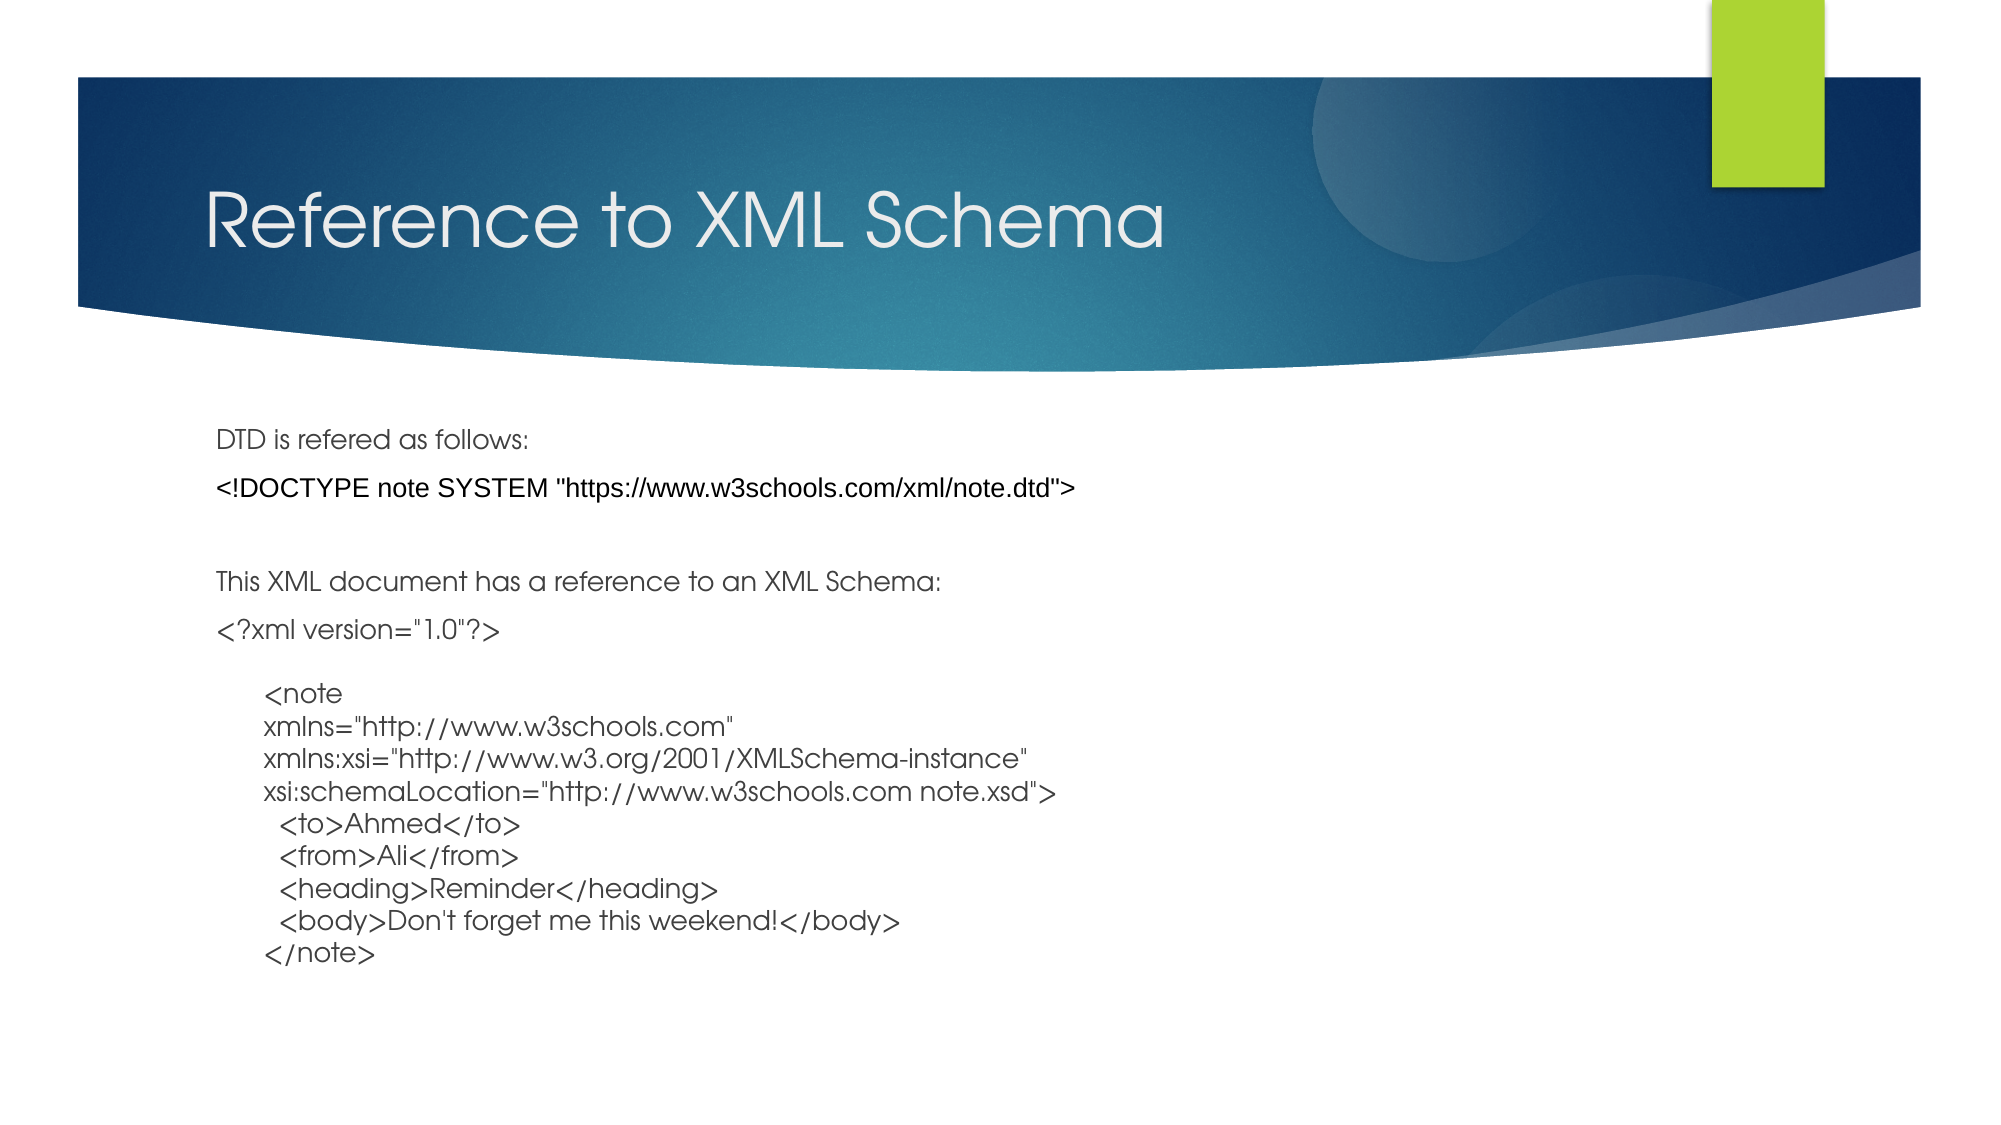

Reference to XML Schema
DTD is refered as follows:
<!DOCTYPE note SYSTEM "https://www.w3schools.com/xml/note.dtd">

This XML document has a reference to an XML Schema:
<?xml version="1.0"?>
<note
xmlns="http://www.w3schools.com"
xmlns:xsi="http://www.w3.org/2001/XMLSchema-instance"
xsi:schemaLocation="http://www.w3schools.com note.xsd">
  <to>Ahmed</to>
  <from>Ali</from>
  <heading>Reminder</heading>
  <body>Don't forget me this weekend!</body>
</note>